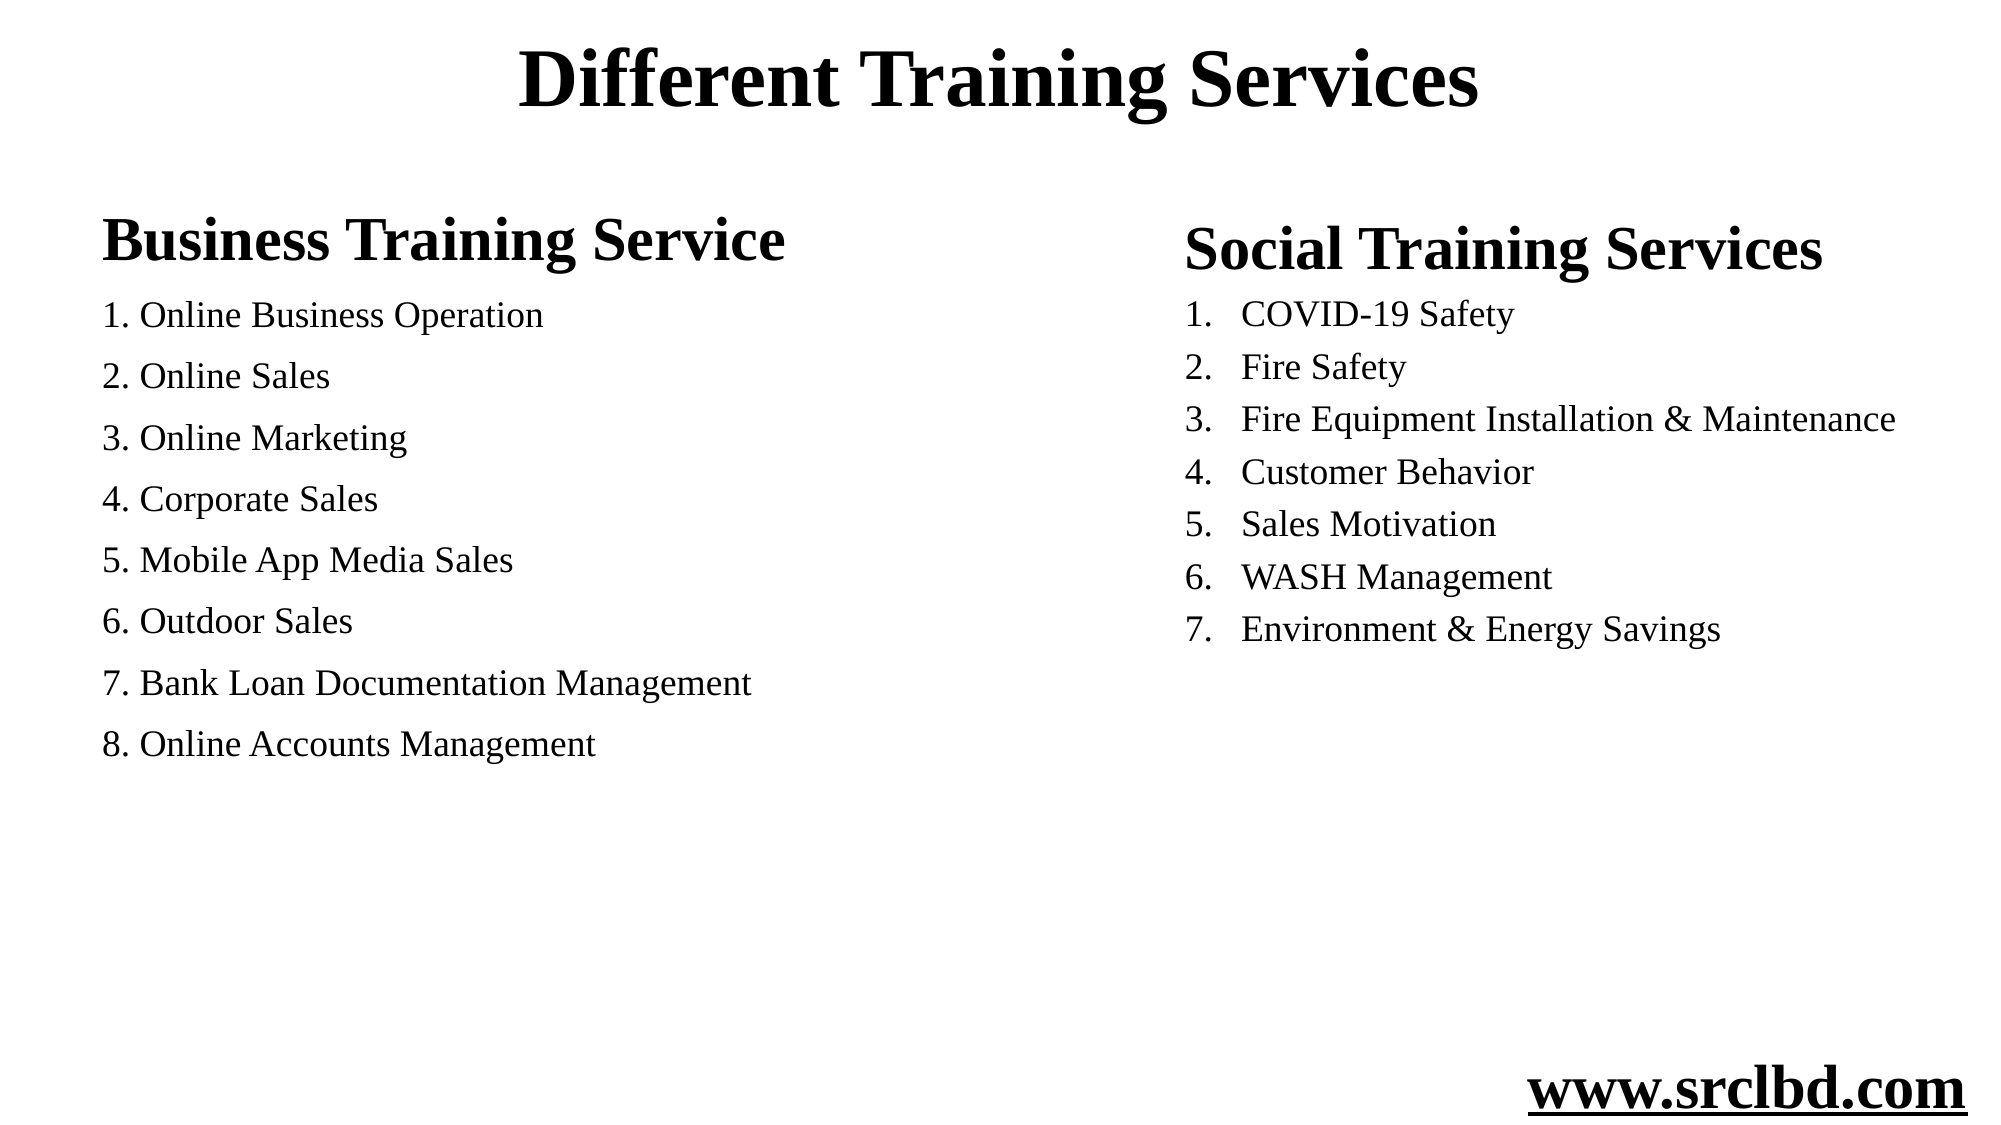

Different Training Services
Business Training Service
Online Business Operation
Online Sales
Online Marketing
Corporate Sales
Mobile App Media Sales
Outdoor Sales
Bank Loan Documentation Management
Online Accounts Management
Social Training Services
COVID-19 Safety
Fire Safety
Fire Equipment Installation & Maintenance
Customer Behavior
Sales Motivation
WASH Management
Environment & Energy Savings
www.srclbd.com